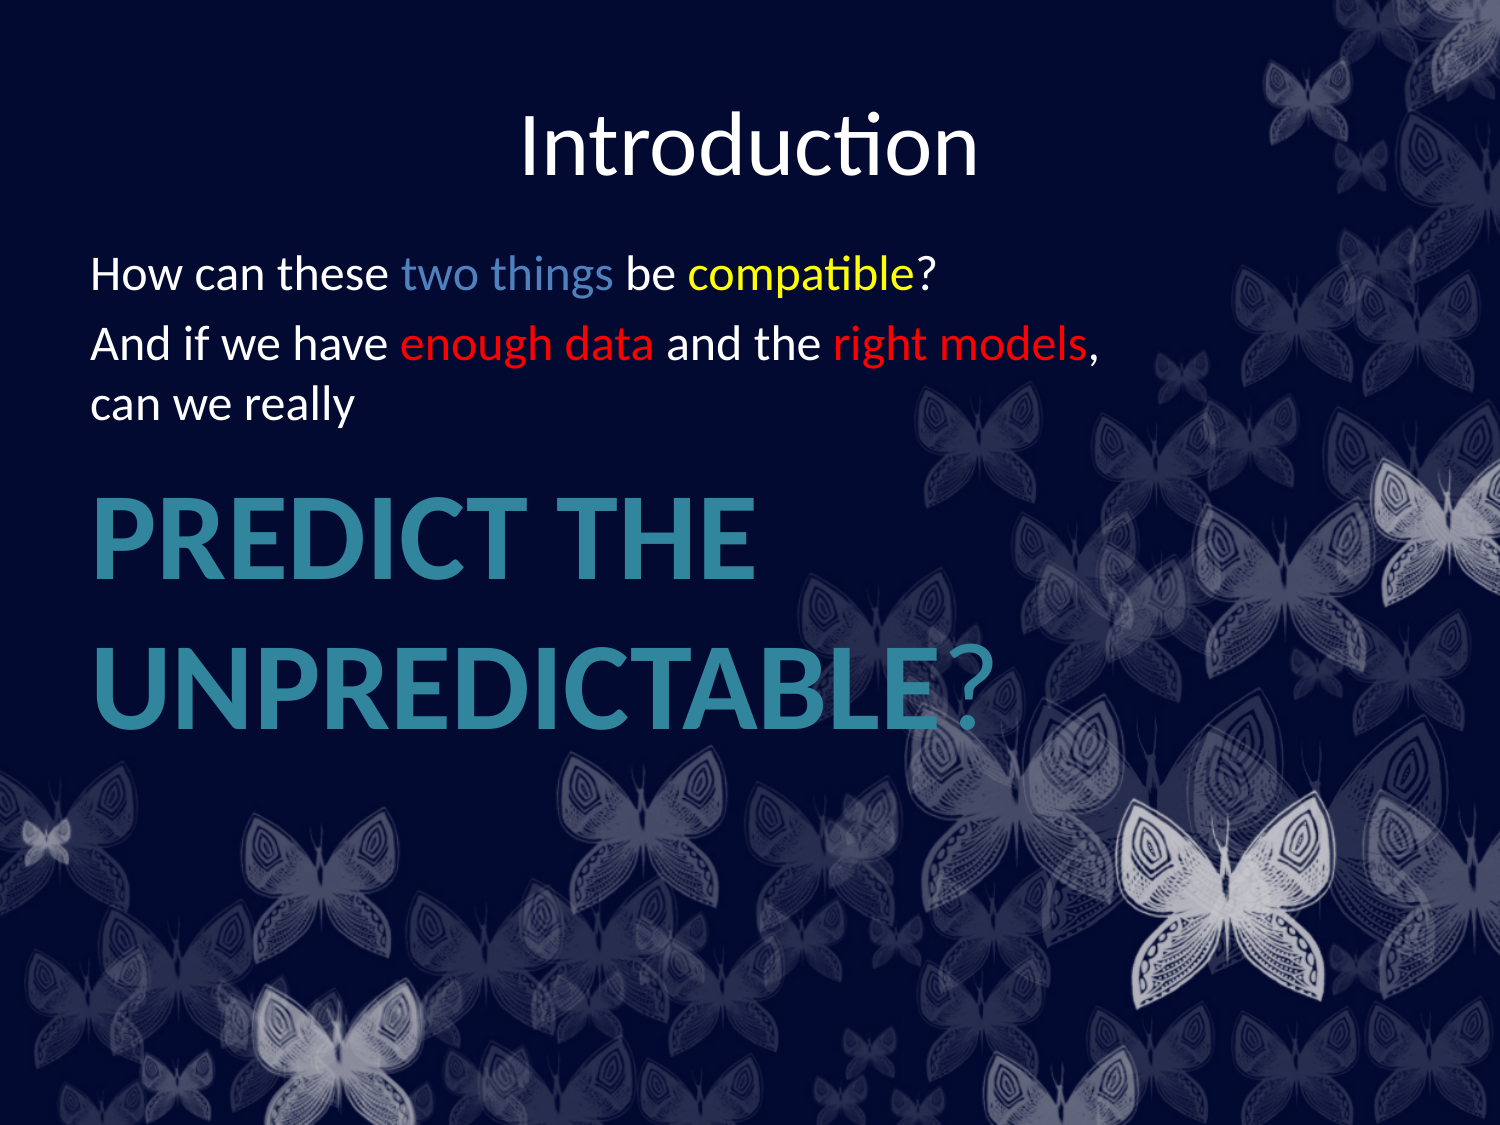

# Introduction

How can these two things be compatible?
And if we have enough data and the right models,
can we really
PREDICT THE UNPREDICTABLE?